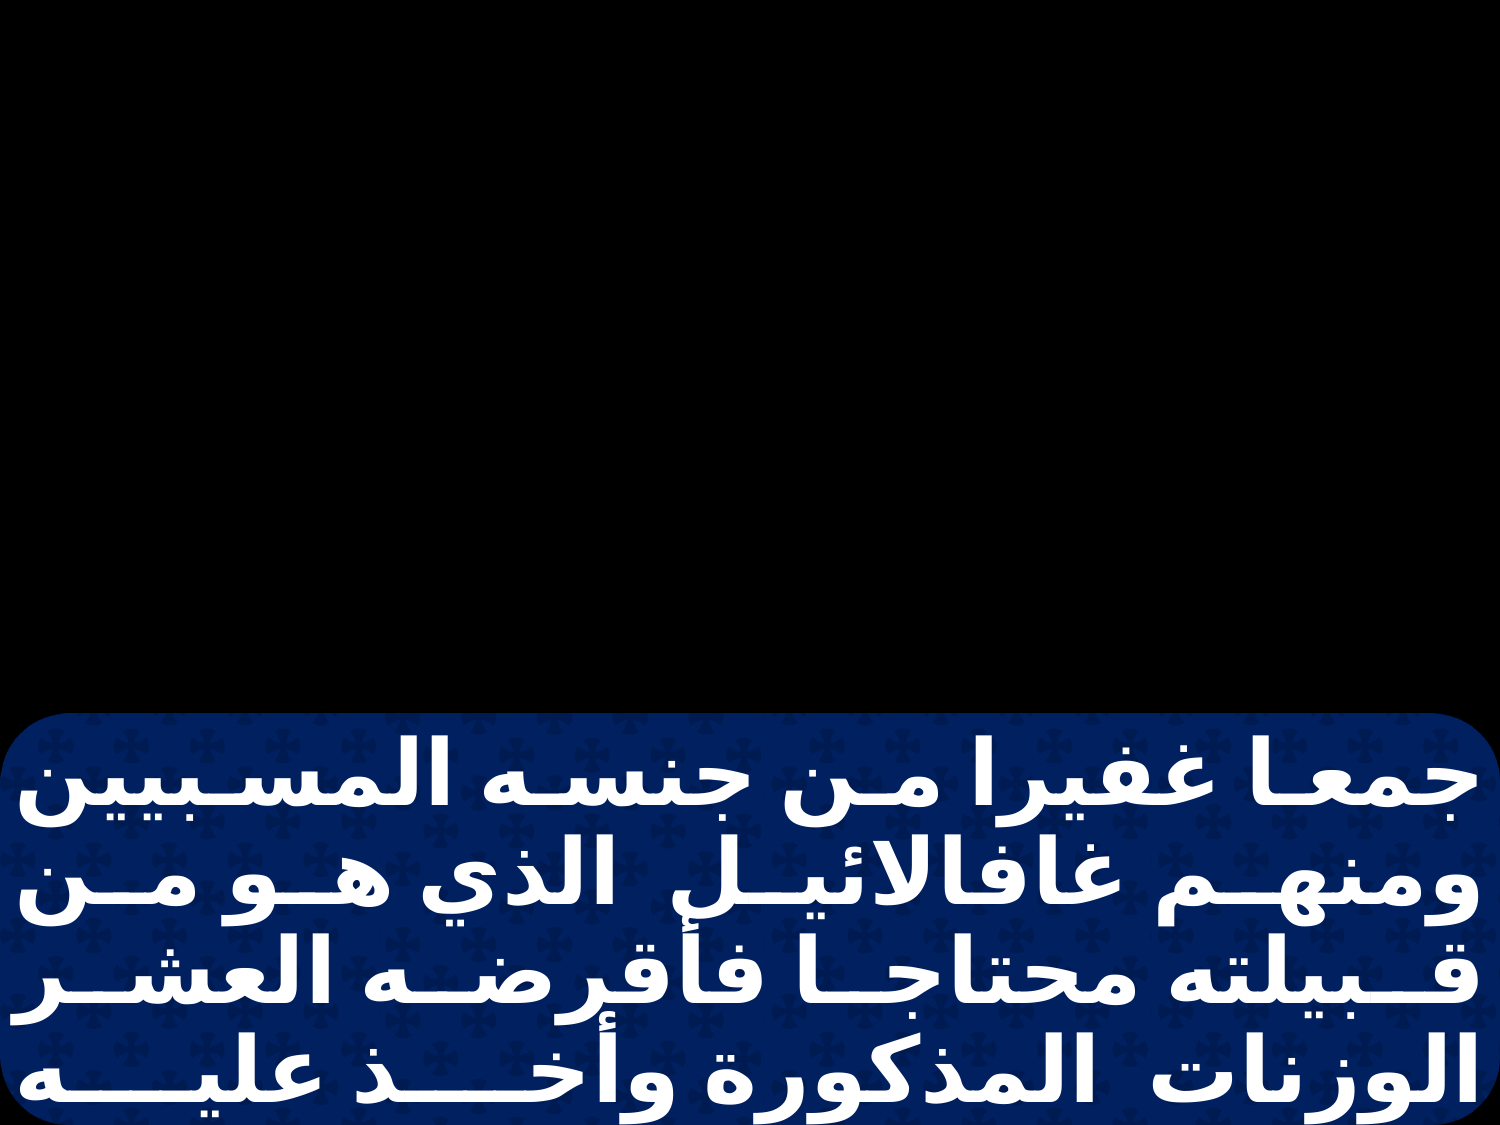

جمعا غفيرا من جنسه المسبيين ومنهم غافالائيل  الذي هو من قبيلته محتاجا فأقرضه العشر الوزنات  المذكورة وأخذ عليه وثيقة بها. وبعد ذلك بزمان  طويل مات الملك شلمناصر وتملك عوضه ابنه